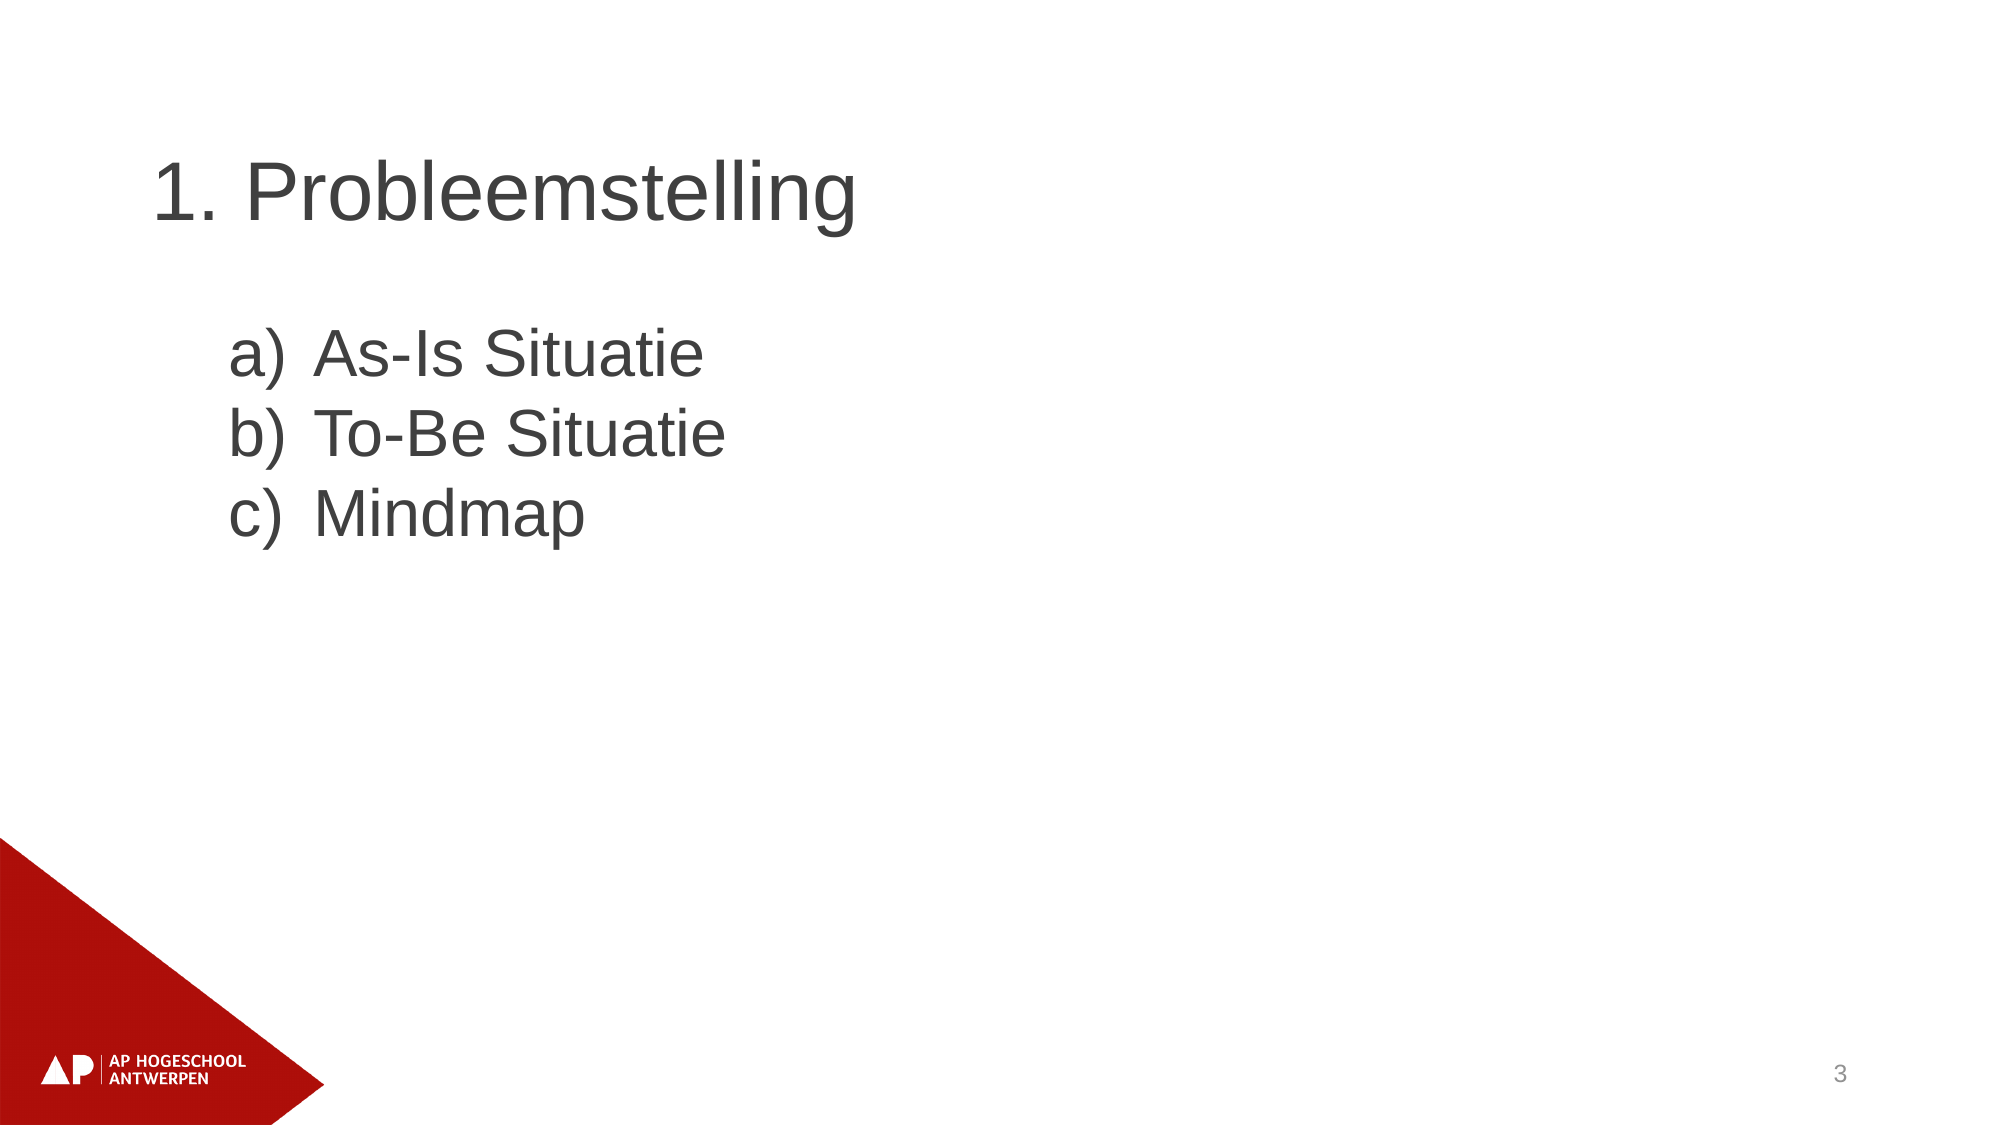

1. Probleemstelling
As-Is Situatie
To-Be Situatie
Mindmap
3